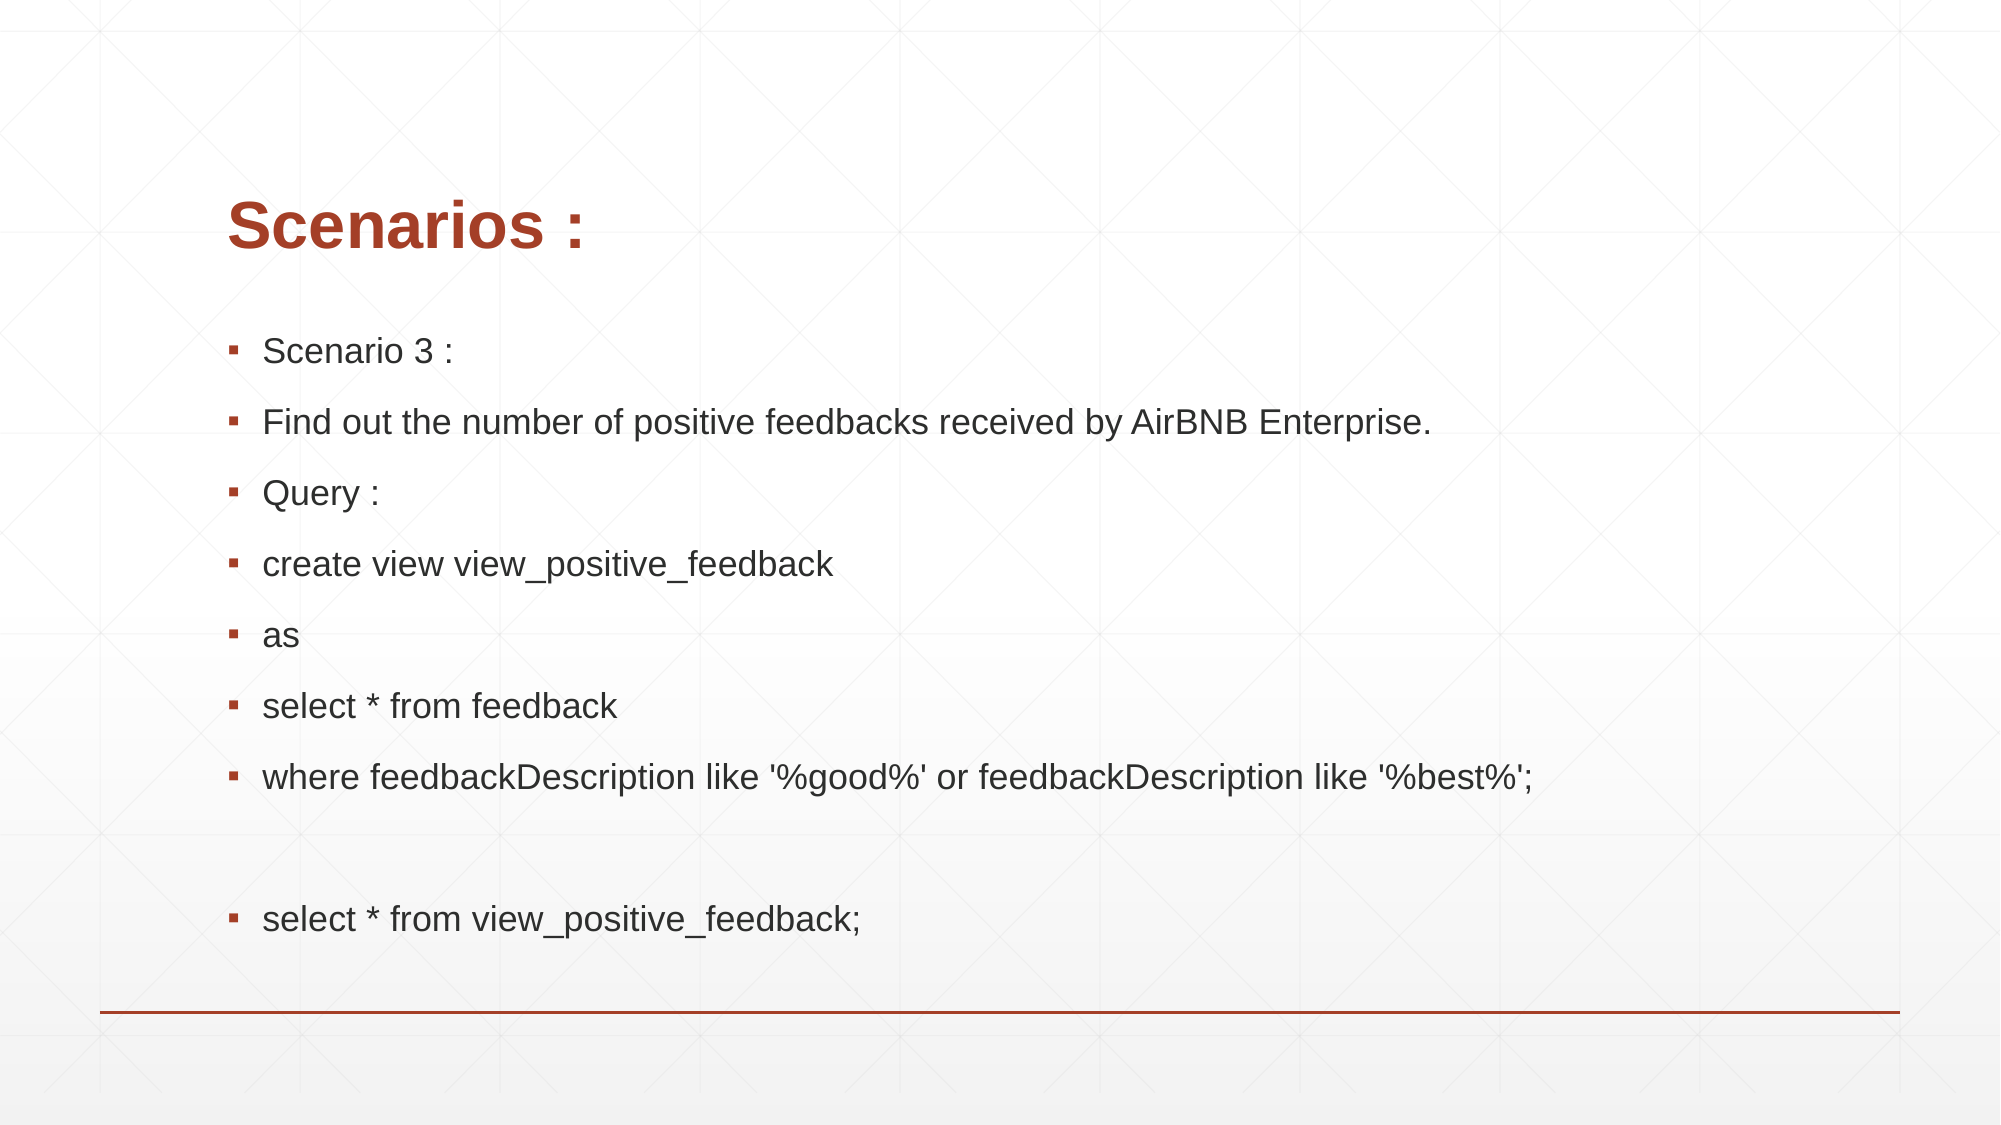

# Scenarios :
Scenario 3 :
Find out the number of positive feedbacks received by AirBNB Enterprise.
Query :
create view view_positive_feedback
as
select * from feedback
where feedbackDescription like '%good%' or feedbackDescription like '%best%';

select * from view_positive_feedback;